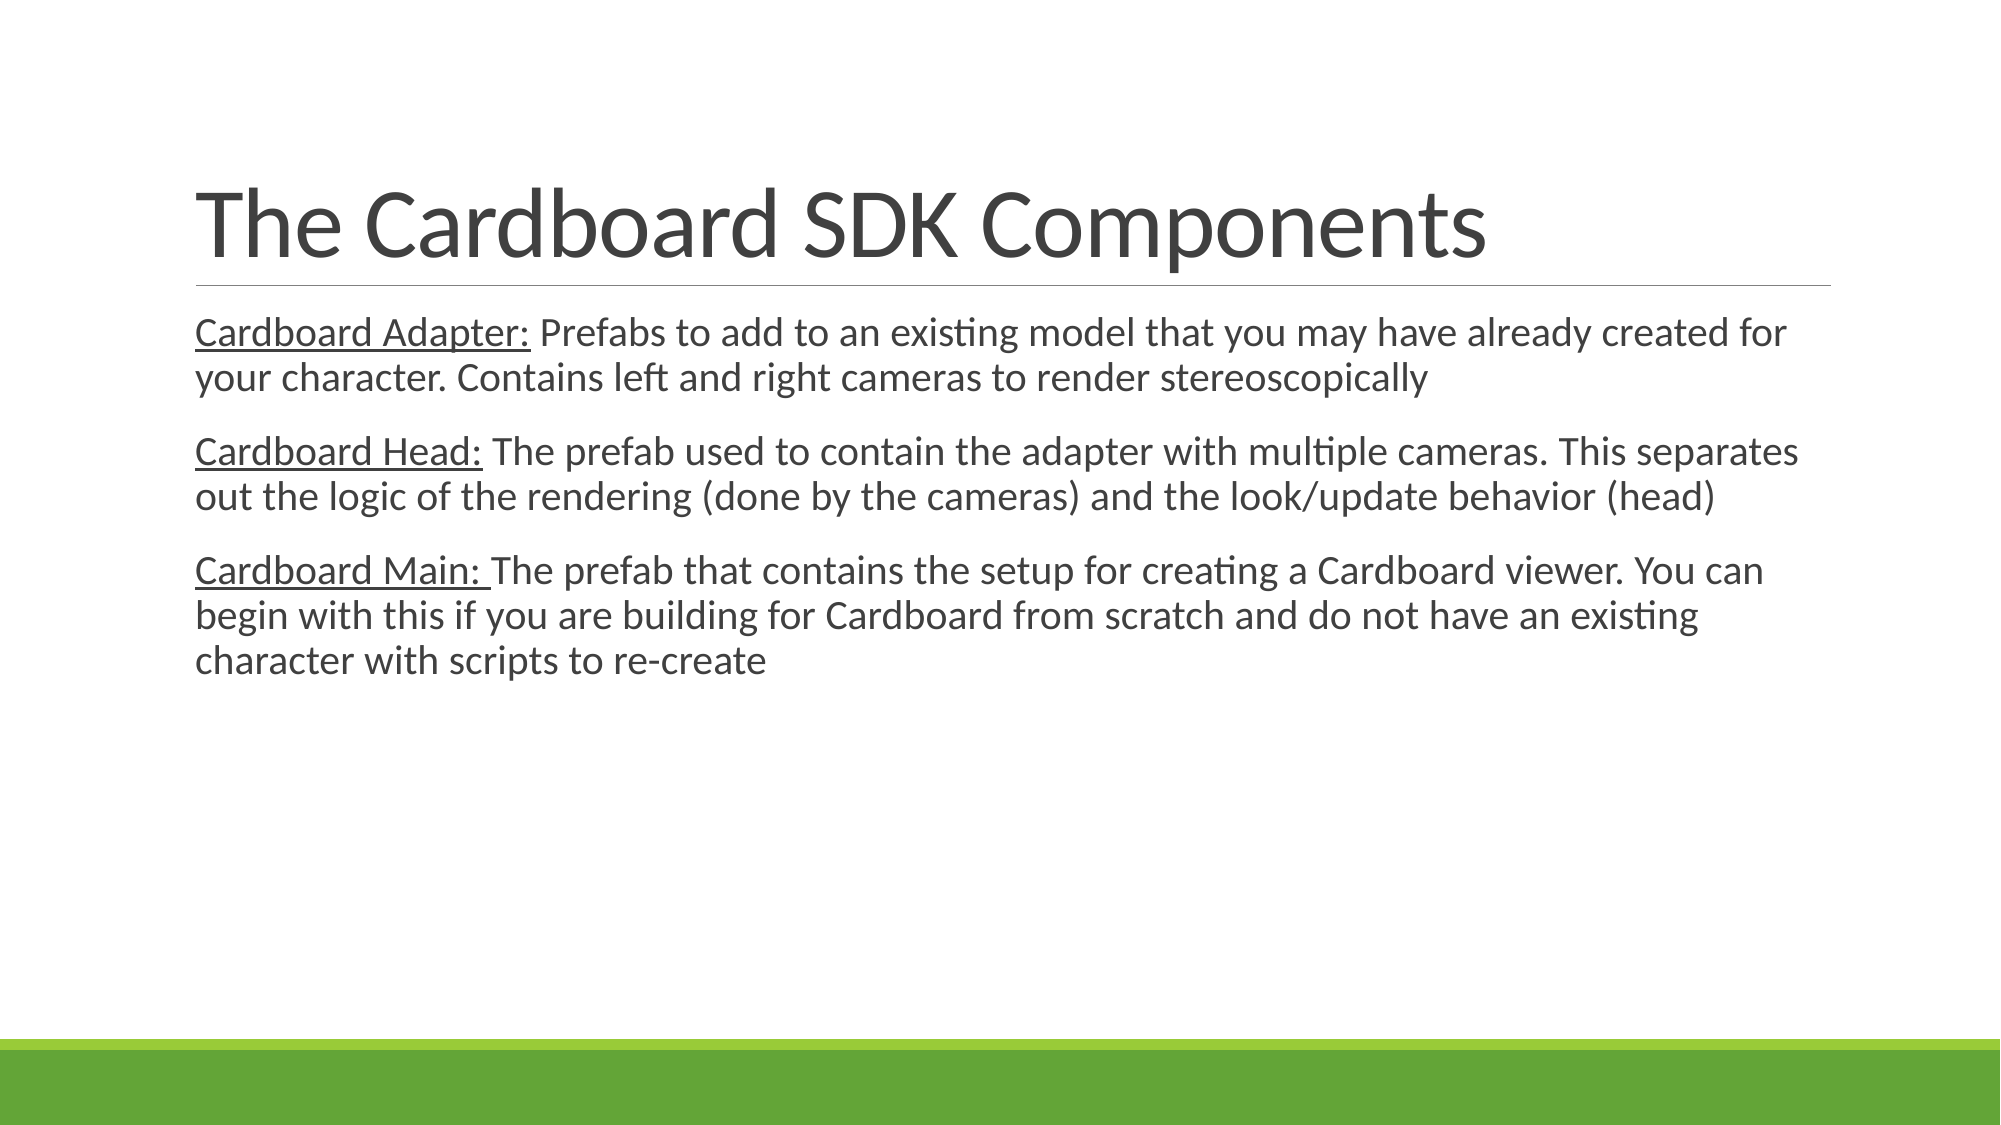

# The Cardboard SDK Components
Cardboard Adapter: Prefabs to add to an existing model that you may have already created for your character. Contains left and right cameras to render stereoscopically
Cardboard Head: The prefab used to contain the adapter with multiple cameras. This separates out the logic of the rendering (done by the cameras) and the look/update behavior (head)
Cardboard Main: The prefab that contains the setup for creating a Cardboard viewer. You can begin with this if you are building for Cardboard from scratch and do not have an existing character with scripts to re-create